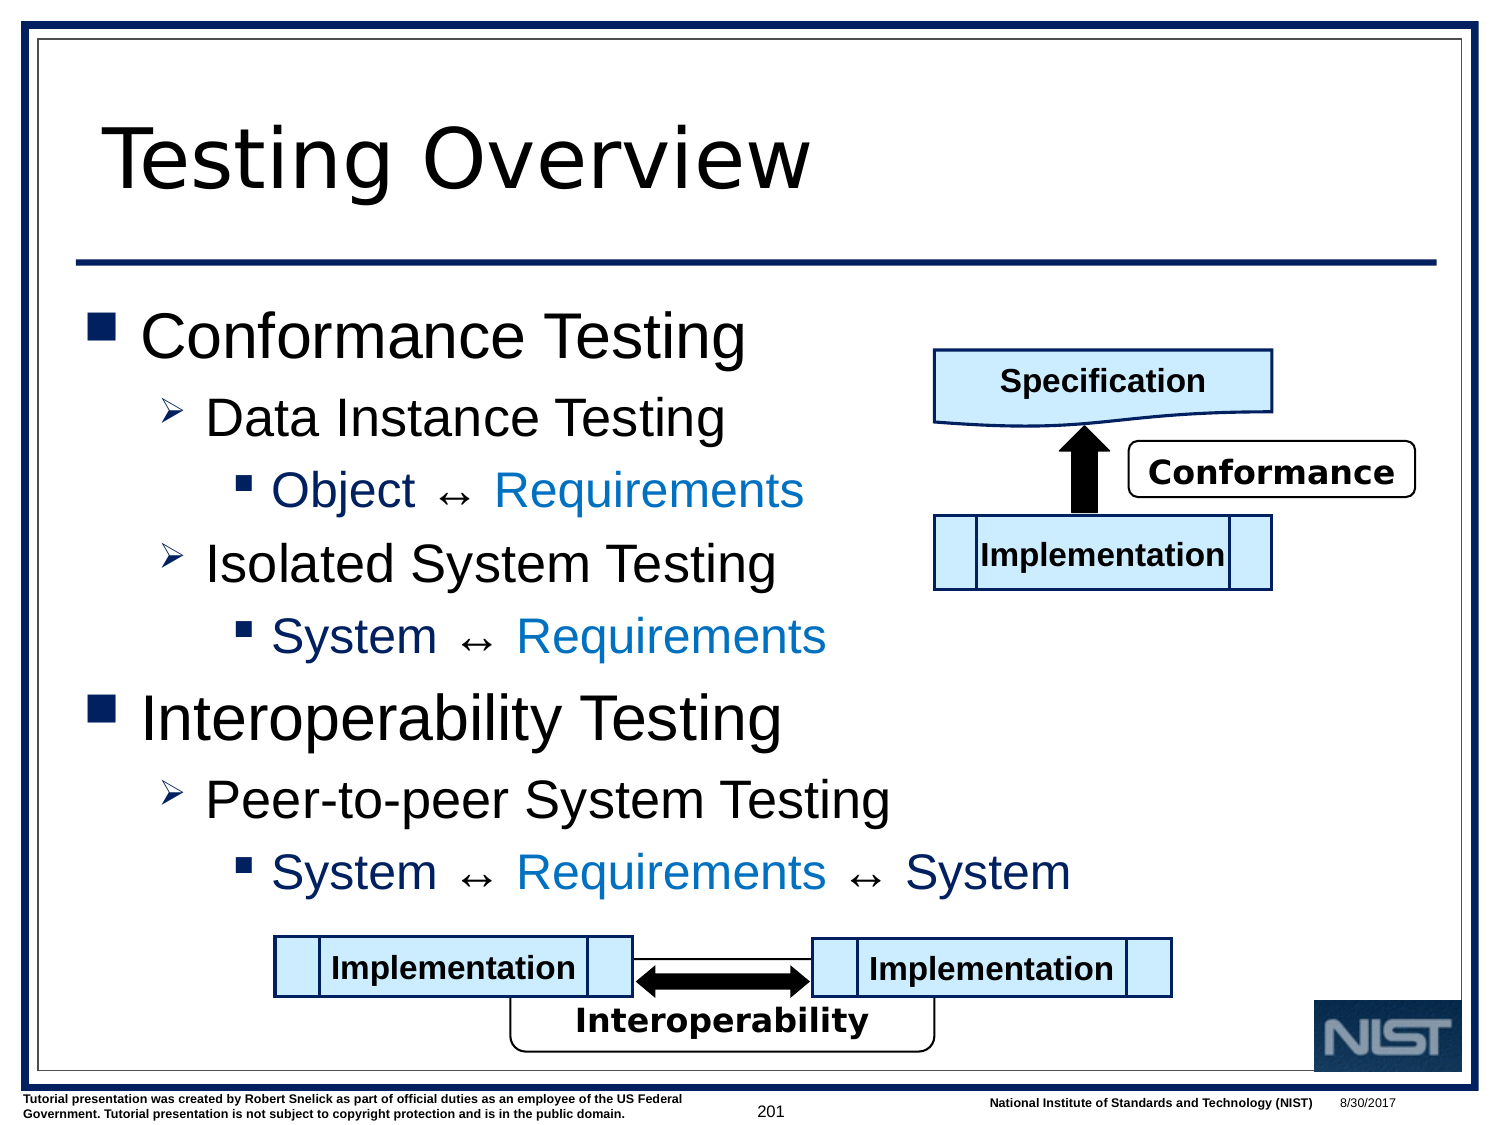

# Testing Overview
Conformance Testing
Data Instance Testing
Object ↔ Requirements
Isolated System Testing
System ↔ Requirements
Interoperability Testing
Peer-to-peer System Testing
System ↔ Requirements ↔ System
Specification

Conformance
Implementation
Implementation
Implementation
Interoperability

201
8/30/2017